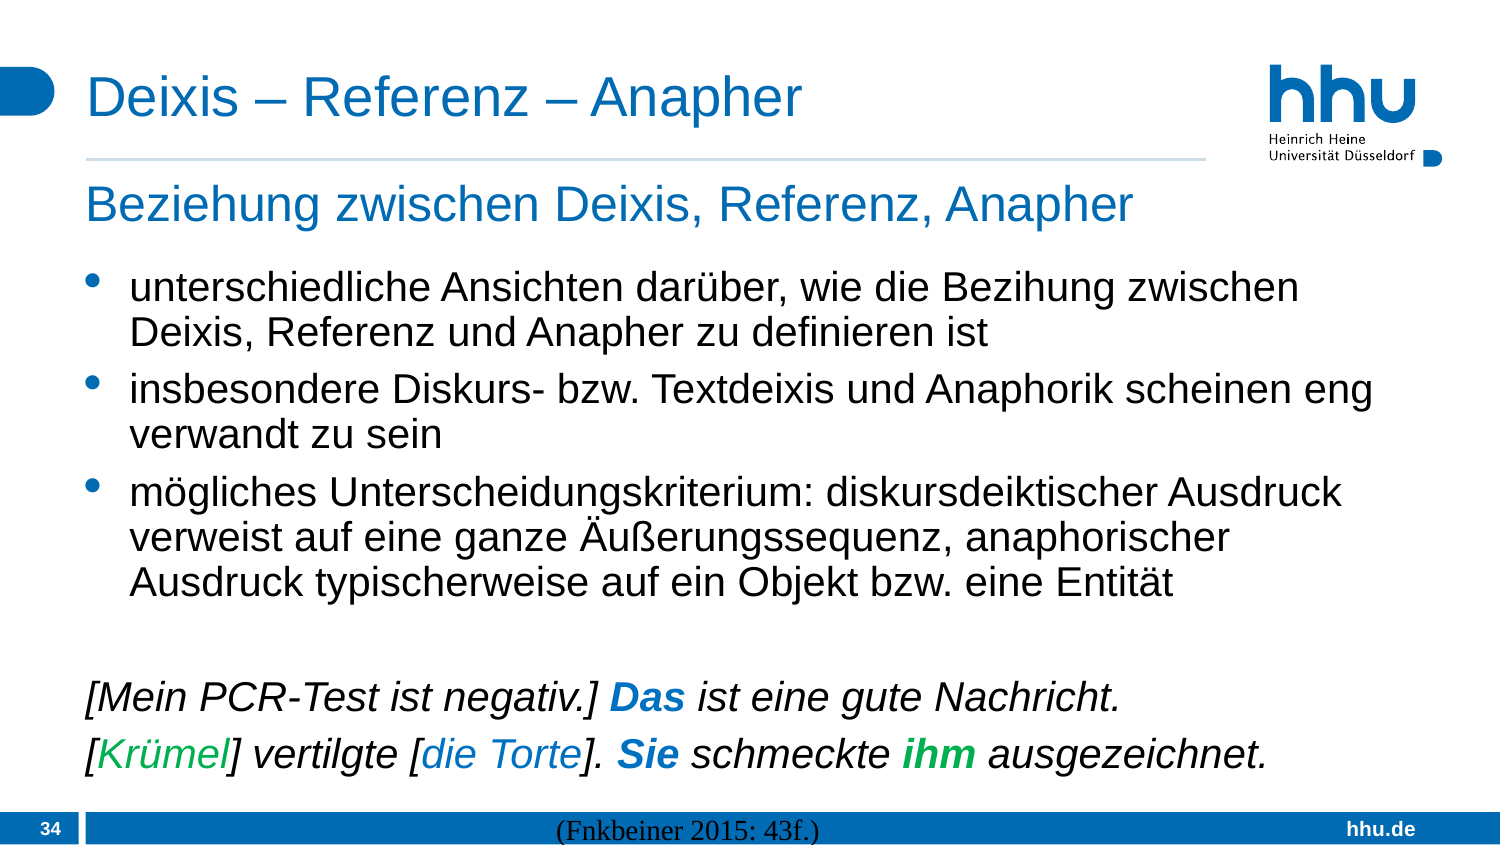

# Deixis – Referenz – Anapher
Beziehung zwischen Deixis, Referenz, Anapher
unterschiedliche Ansichten darüber, wie die Bezihung zwischen Deixis, Referenz und Anapher zu definieren ist
insbesondere Diskurs- bzw. Textdeixis und Anaphorik scheinen eng verwandt zu sein
mögliches Unterscheidungskriterium: diskursdeiktischer Ausdruck verweist auf eine ganze Äußerungssequenz, anaphorischer Ausdruck typischerweise auf ein Objekt bzw. eine Entität

[Mein PCR-Test ist negativ.] Das ist eine gute Nachricht.
[Krümel] vertilgte [die Torte]. Sie schmeckte ihm ausgezeichnet.

34
(Fnkbeiner 2015: 43f.)